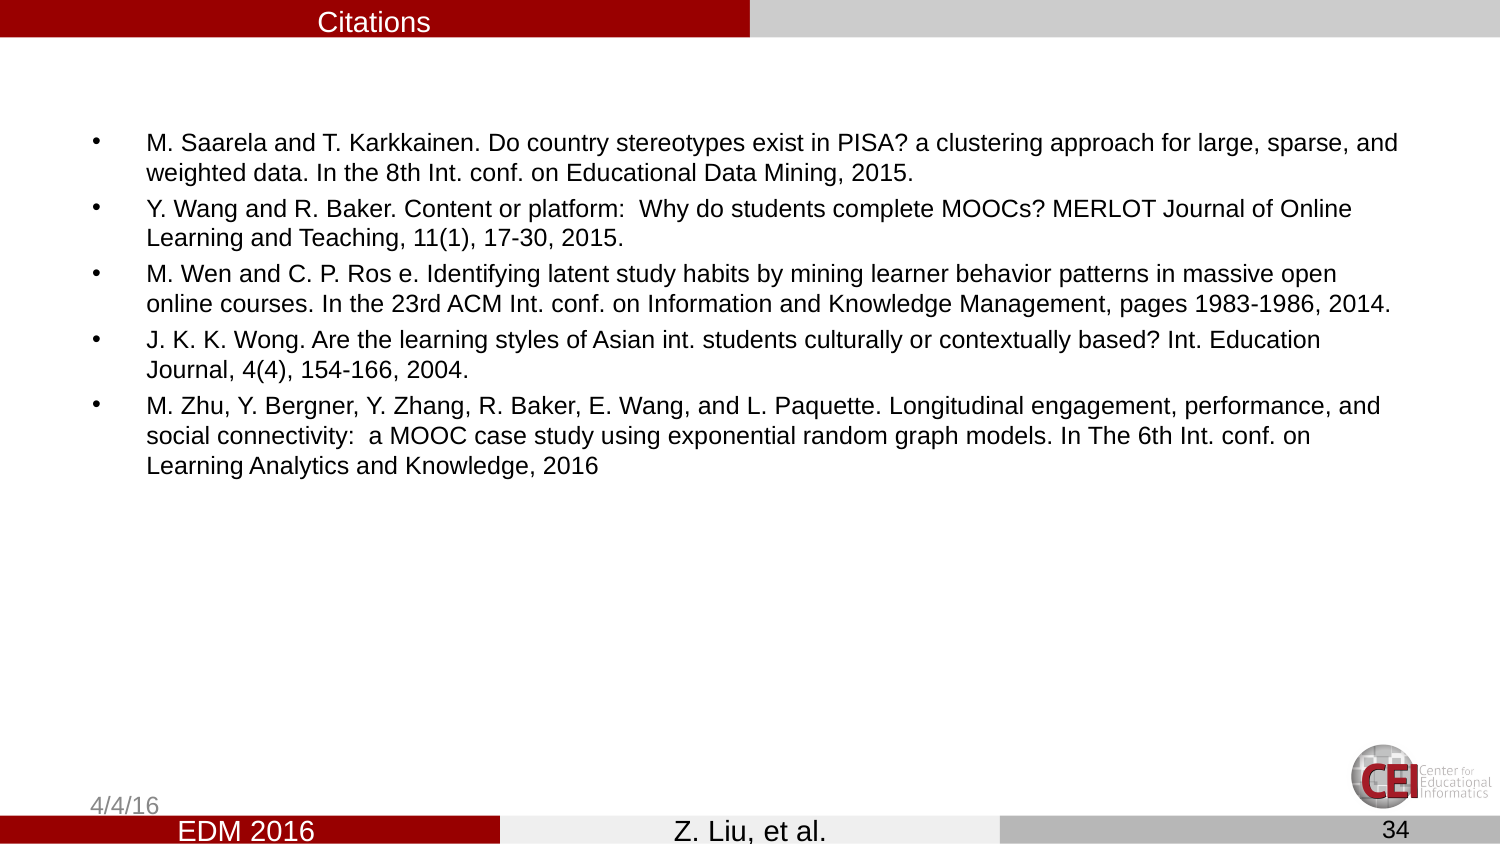

Citations

M. Saarela and T. Karkkainen. Do country stereotypes exist in PISA? a clustering approach for large, sparse, and weighted data. In the 8th Int. conf. on Educational Data Mining, 2015.
Y. Wang and R. Baker. Content or platform:  Why do students complete MOOCs? MERLOT Journal of Online Learning and Teaching, 11(1), 17-30, 2015.
M. Wen and C. P. Ros e. Identifying latent study habits by mining learner behavior patterns in massive open online courses. In the 23rd ACM Int. conf. on Information and Knowledge Management, pages 1983-1986, 2014.
J. K. K. Wong. Are the learning styles of Asian int. students culturally or contextually based? Int. Education Journal, 4(4), 154-166, 2004.
M. Zhu, Y. Bergner, Y. Zhang, R. Baker, E. Wang, and L. Paquette. Longitudinal engagement, performance, and social connectivity:  a MOOC case study using exponential random graph models. In The 6th Int. conf. on Learning Analytics and Knowledge, 2016

4/4/16
Z. Liu, et al.
EDM 2016
34